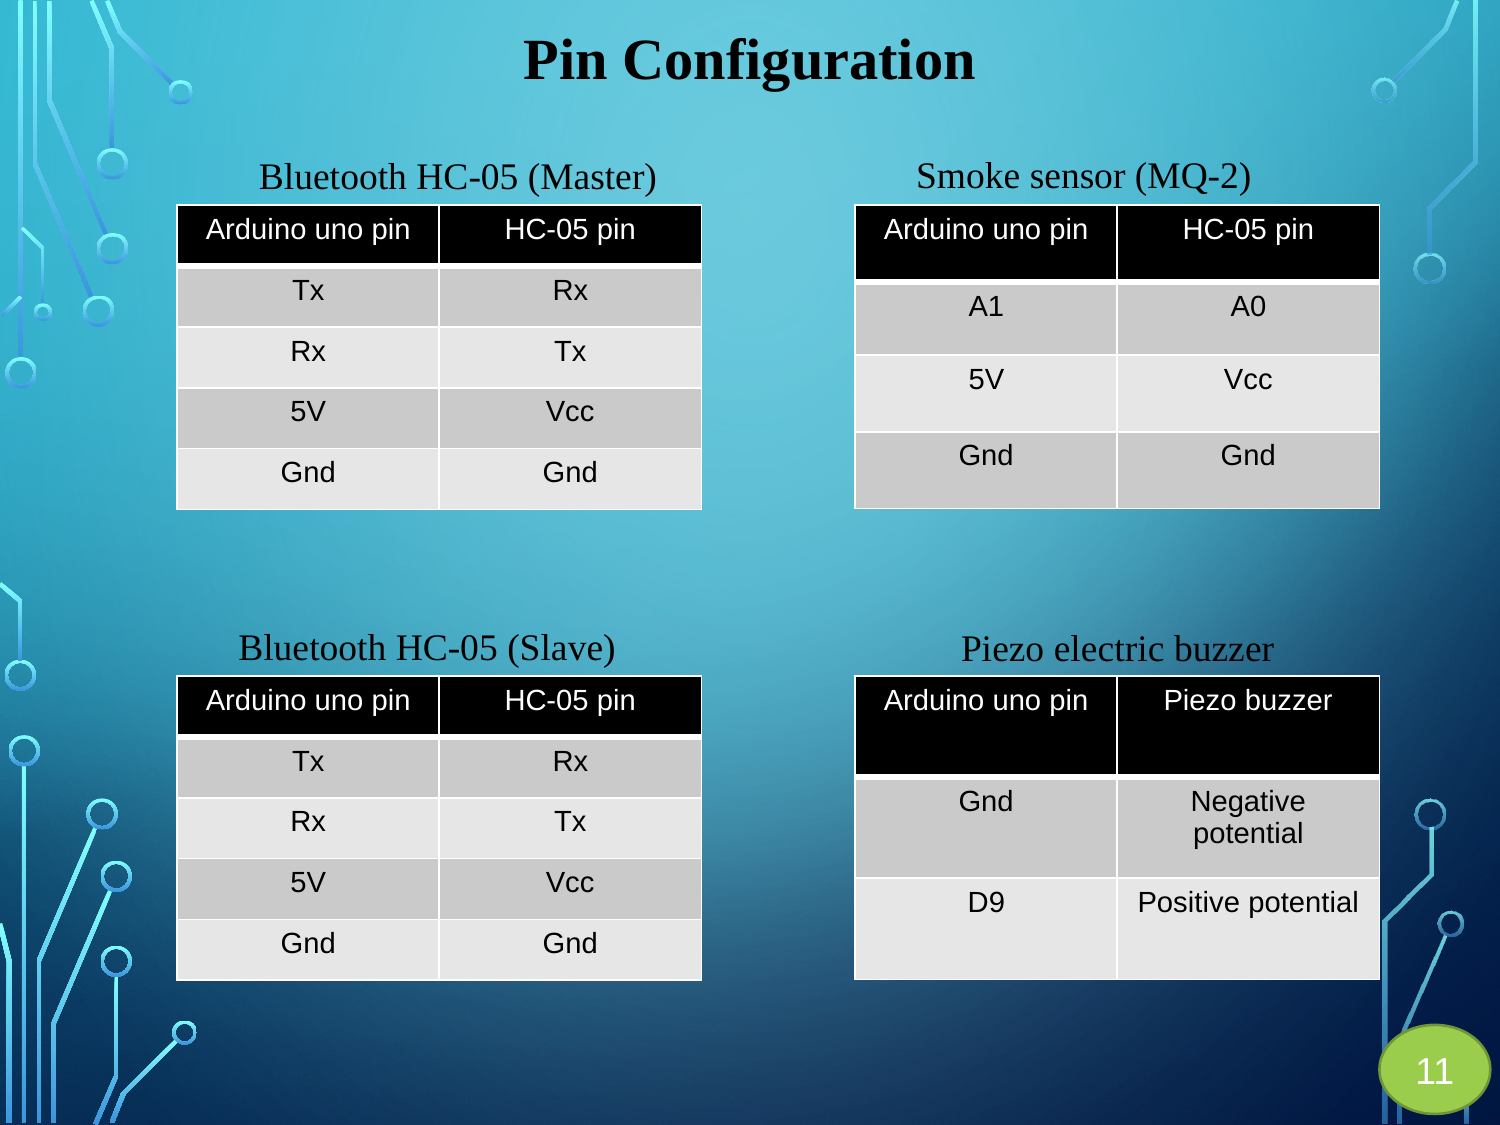

# Pin Configuration
Smoke sensor (MQ-2)
Bluetooth HC-05 (Master)
| Arduino uno pin | HC-05 pin |
| --- | --- |
| A1 | A0 |
| 5V | Vcc |
| Gnd | Gnd |
| Arduino uno pin | HC-05 pin |
| --- | --- |
| Tx | Rx |
| Rx | Tx |
| 5V | Vcc |
| Gnd | Gnd |
Bluetooth HC-05 (Slave)
Piezo electric buzzer
| Arduino uno pin | Piezo buzzer |
| --- | --- |
| Gnd | Negative potential |
| D9 | Positive potential |
| Arduino uno pin | HC-05 pin |
| --- | --- |
| Tx | Rx |
| Rx | Tx |
| 5V | Vcc |
| Gnd | Gnd |
11